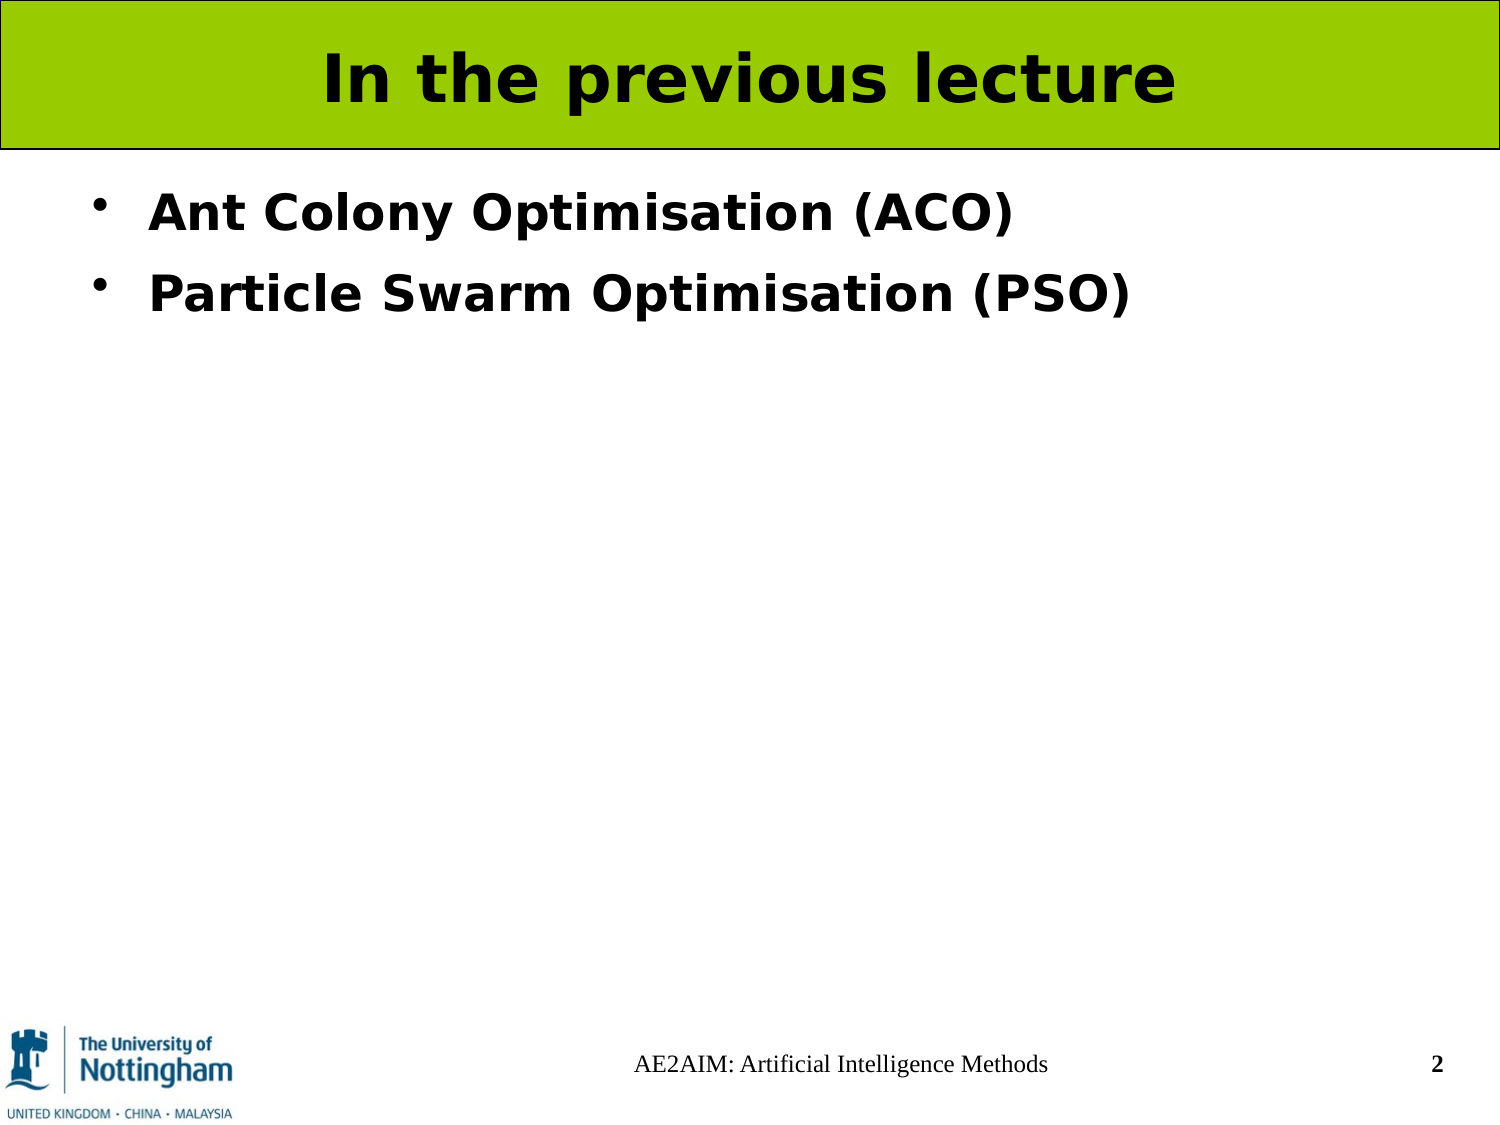

# In the previous lecture
Ant Colony Optimisation (ACO)
Particle Swarm Optimisation (PSO)
AE2AIM: Artificial Intelligence Methods
2